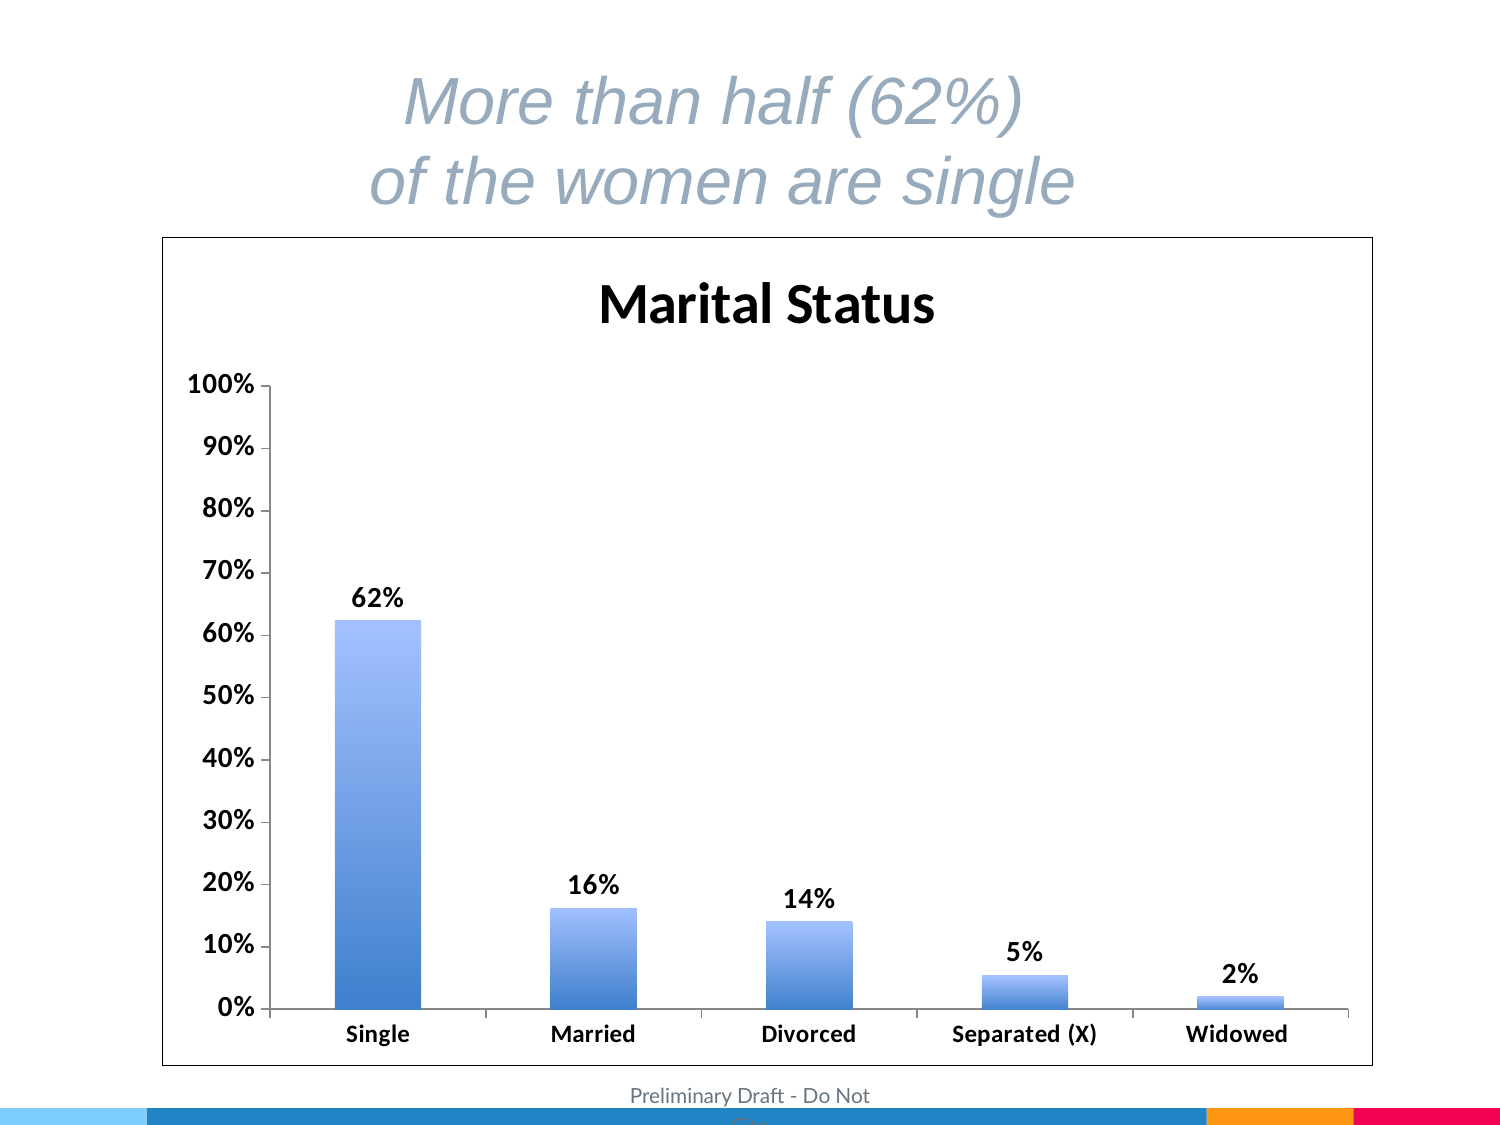

# More than half (62%) of the women are single

### Chart: Marital Status

| Category |  |
|---|---|
| Single | 0.623583031436251 |
| Married | 0.162089517354213 |
| Divorced | 0.140002337267734 |
| Separated (X) | 0.0545752015893421 |
| Widowed  | 0.01974991235246 |
Preliminary Draft - Do Not Cite